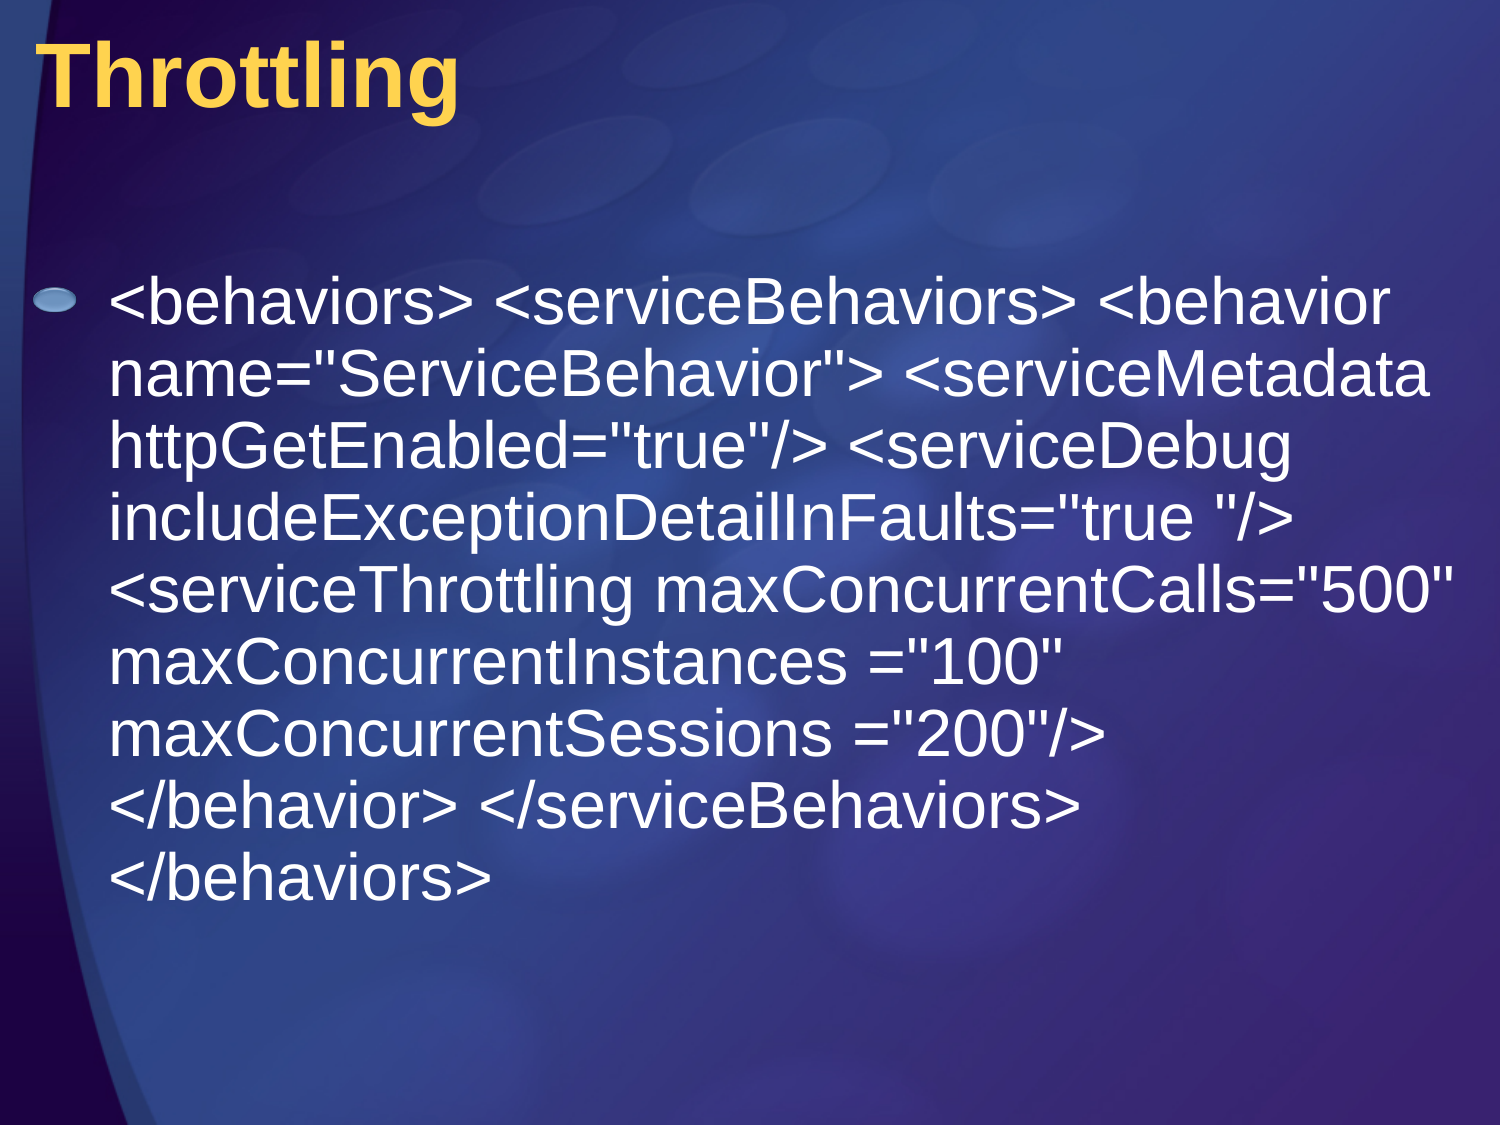

# Throttling
<behaviors> <serviceBehaviors> <behavior name="ServiceBehavior"> <serviceMetadata httpGetEnabled="true"/> <serviceDebug includeExceptionDetailInFaults="true "/> <serviceThrottling maxConcurrentCalls="500" maxConcurrentInstances ="100" maxConcurrentSessions ="200"/> </behavior> </serviceBehaviors> </behaviors>